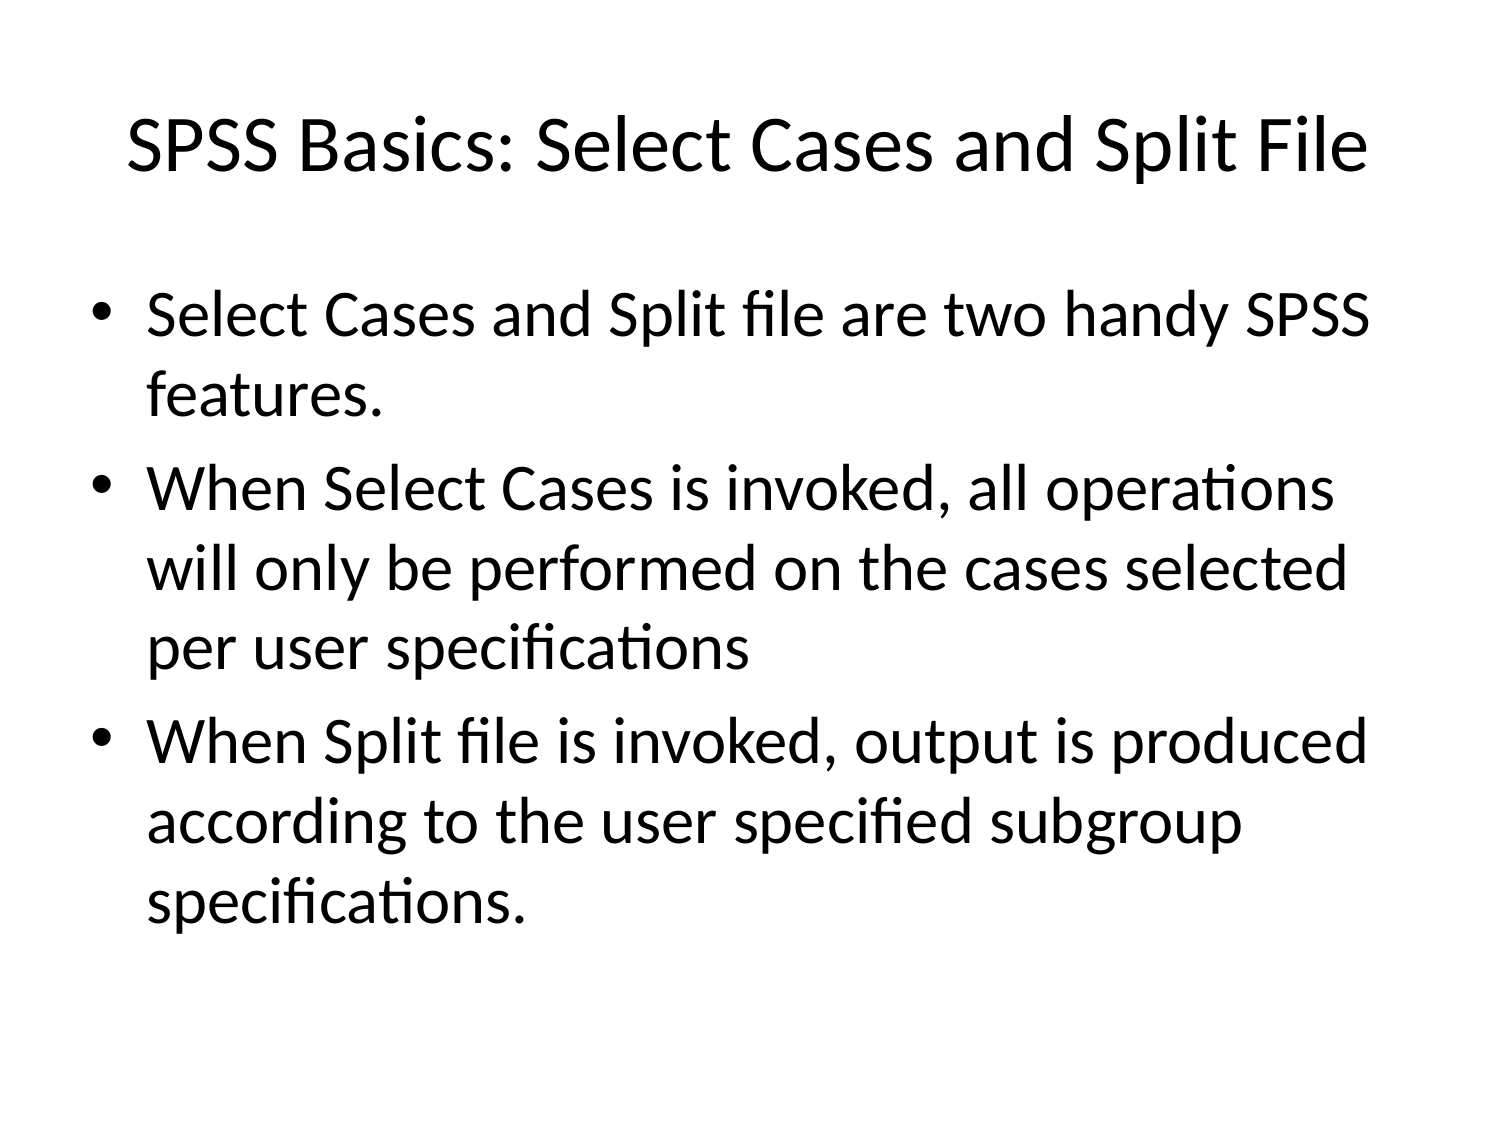

# SPSS Basics: Select Cases and Split File
Select Cases and Split file are two handy SPSS features.
When Select Cases is invoked, all operations will only be performed on the cases selected per user specifications
When Split file is invoked, output is produced according to the user specified subgroup specifications.